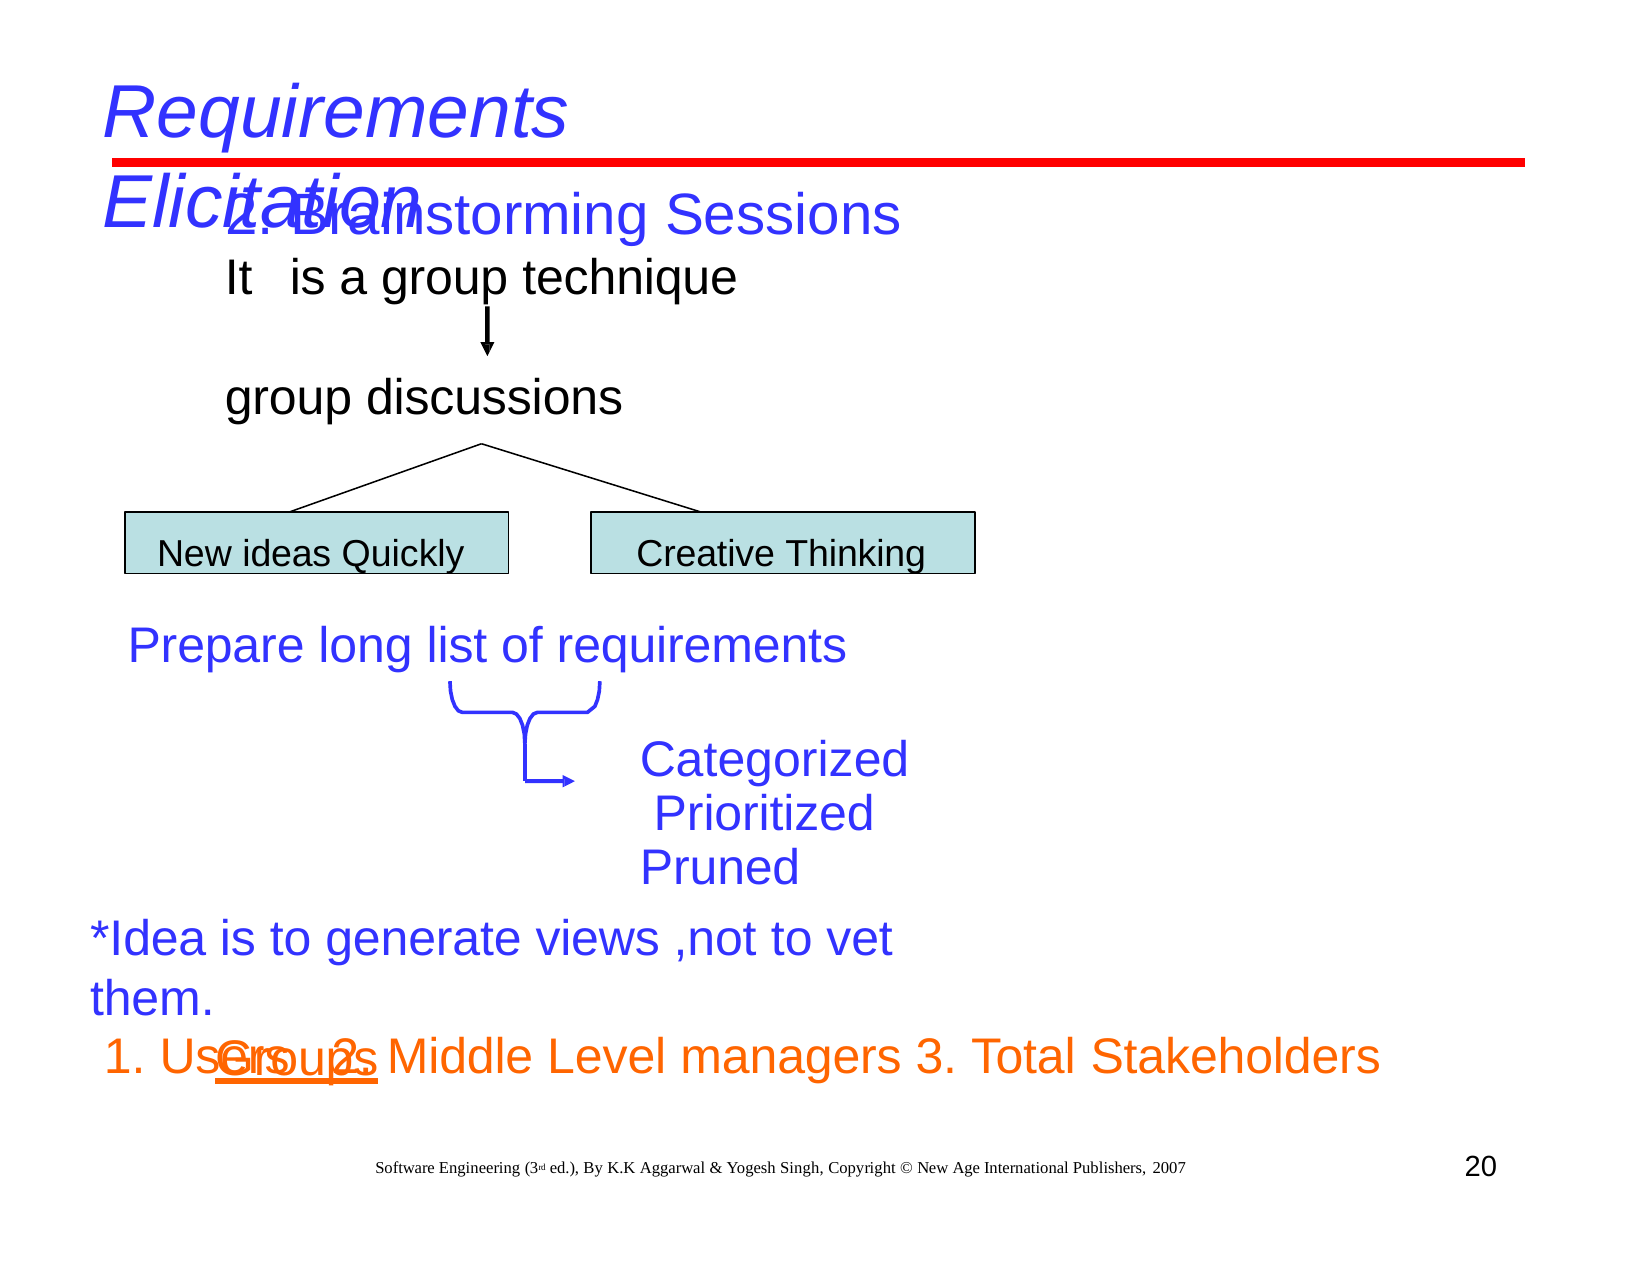

# Requirements Elicitation

2. Brainstorming Sessions
It	is a group technique

group discussions

New ideas Quickly
Creative Thinking
Prepare long list of requirements

Categorized  Prioritized  Pruned
*Idea is to generate views ,not to vet them.
Groups

1. Users
2. Middle Level managers 3. Total Stakeholders
20
Software Engineering (3rd  ed.), By K.K Aggarwal & Yogesh Singh, Copyright © New Age International Publishers, 2007